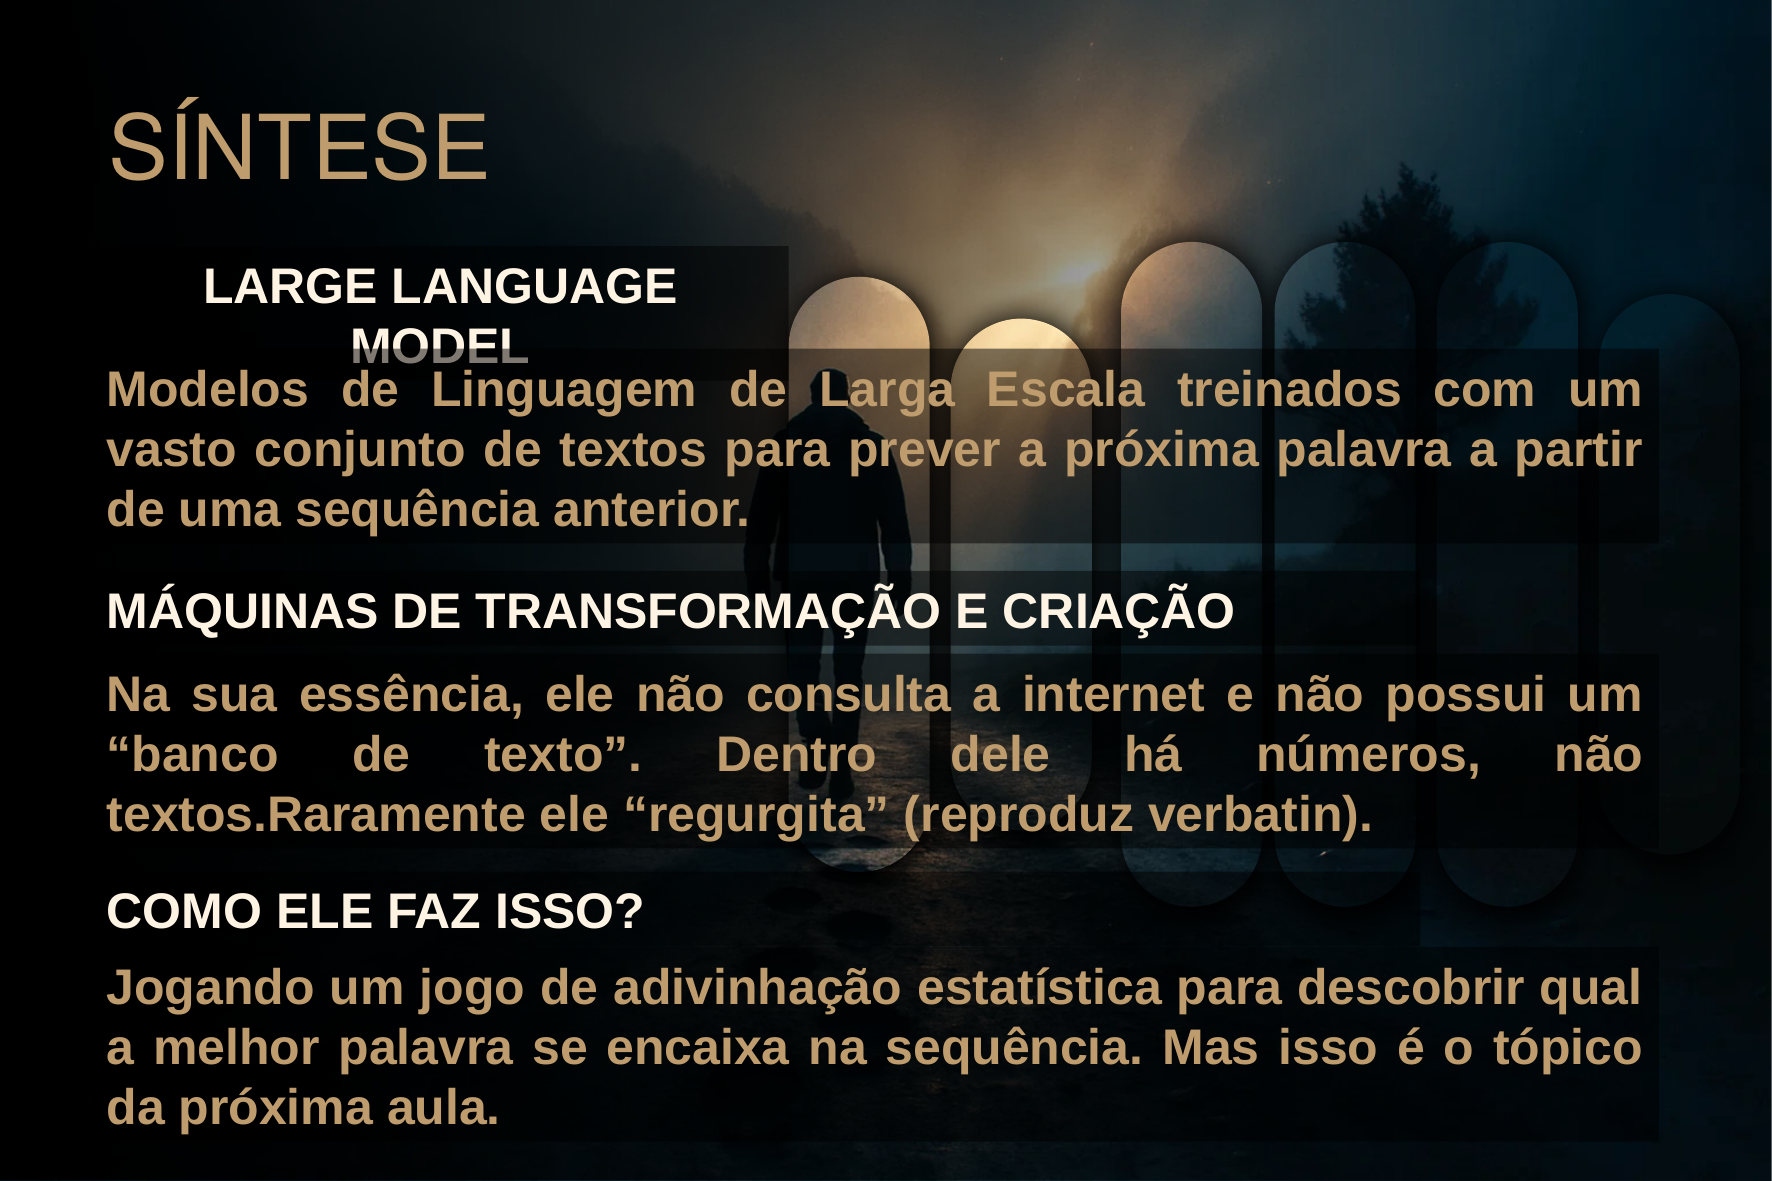

SÍNTESE

LARGE LANGUAGE MODEL

Modelos de Linguagem de Larga Escala treinados com um vasto conjunto de textos para prever a próxima palavra a partir de uma sequência anterior.
MÁQUINAS DE TRANSFORMAÇÃO E CRIAÇÃO
Na sua essência, ele não consulta a internet e não possui um “banco de texto”. Dentro dele há números, não textos.Raramente ele “regurgita” (reproduz verbatin).
COMO ELE FAZ ISSO?
Jogando um jogo de adivinhação estatística para descobrir qual a melhor palavra se encaixa na sequência. Mas isso é o tópico da próxima aula.